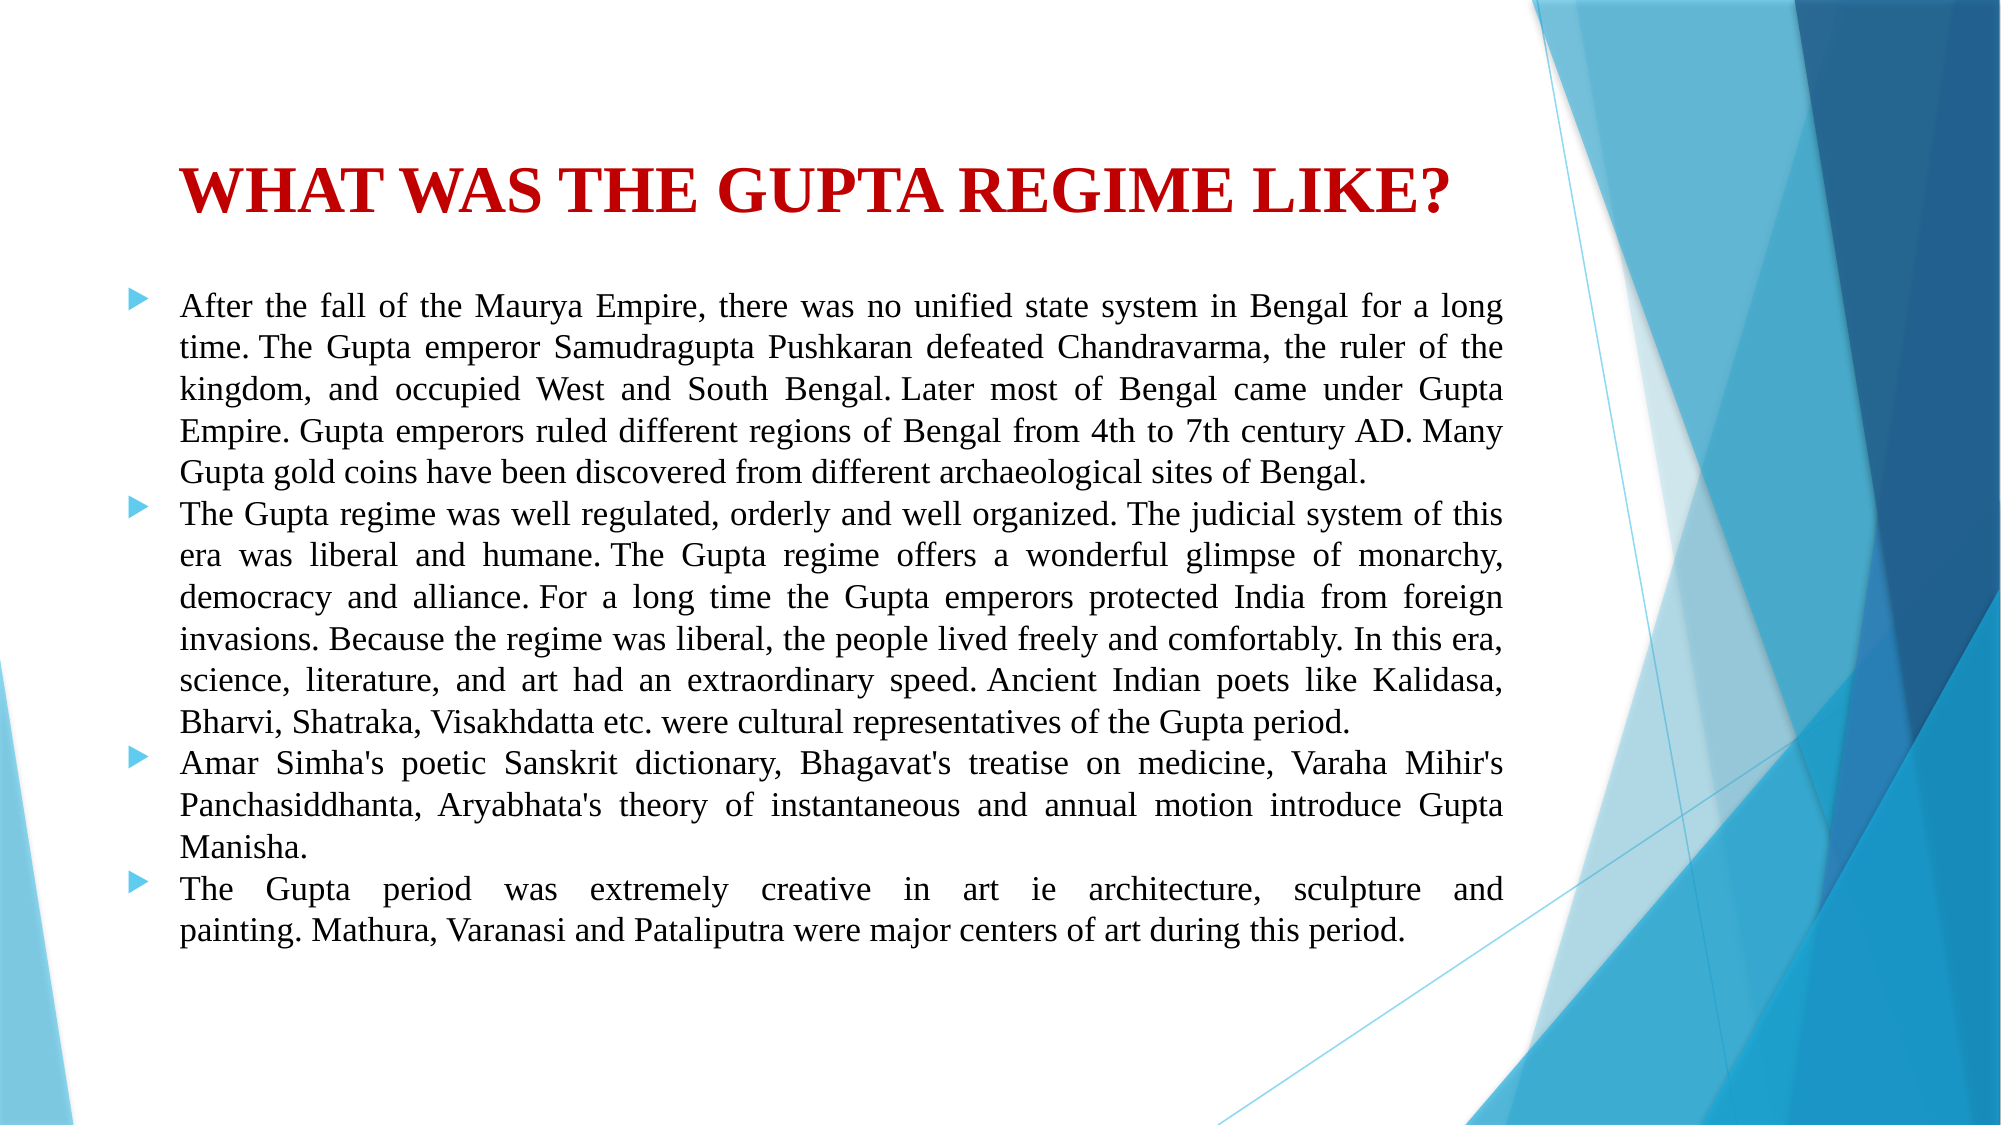

# WHAT WAS THE GUPTA REGIME LIKE?
After the fall of the Maurya Empire, there was no unified state system in Bengal for a long time. The Gupta emperor Samudragupta Pushkaran defeated Chandravarma, the ruler of the kingdom, and occupied West and South Bengal. Later most of Bengal came under Gupta Empire. Gupta emperors ruled different regions of Bengal from 4th to 7th century AD. Many Gupta gold coins have been discovered from different archaeological sites of Bengal.
The Gupta regime was well regulated, orderly and well organized. The judicial system of this era was liberal and humane. The Gupta regime offers a wonderful glimpse of monarchy, democracy and alliance. For a long time the Gupta emperors protected India from foreign invasions. Because the regime was liberal, the people lived freely and comfortably. In this era, science, literature, and art had an extraordinary speed. Ancient Indian poets like Kalidasa, Bharvi, Shatraka, Visakhdatta etc. were cultural representatives of the Gupta period.
Amar Simha's poetic Sanskrit dictionary, Bhagavat's treatise on medicine, Varaha Mihir's Panchasiddhanta, Aryabhata's theory of instantaneous and annual motion introduce Gupta Manisha.
The Gupta period was extremely creative in art ie architecture, sculpture and painting. Mathura, Varanasi and Pataliputra were major centers of art during this period.